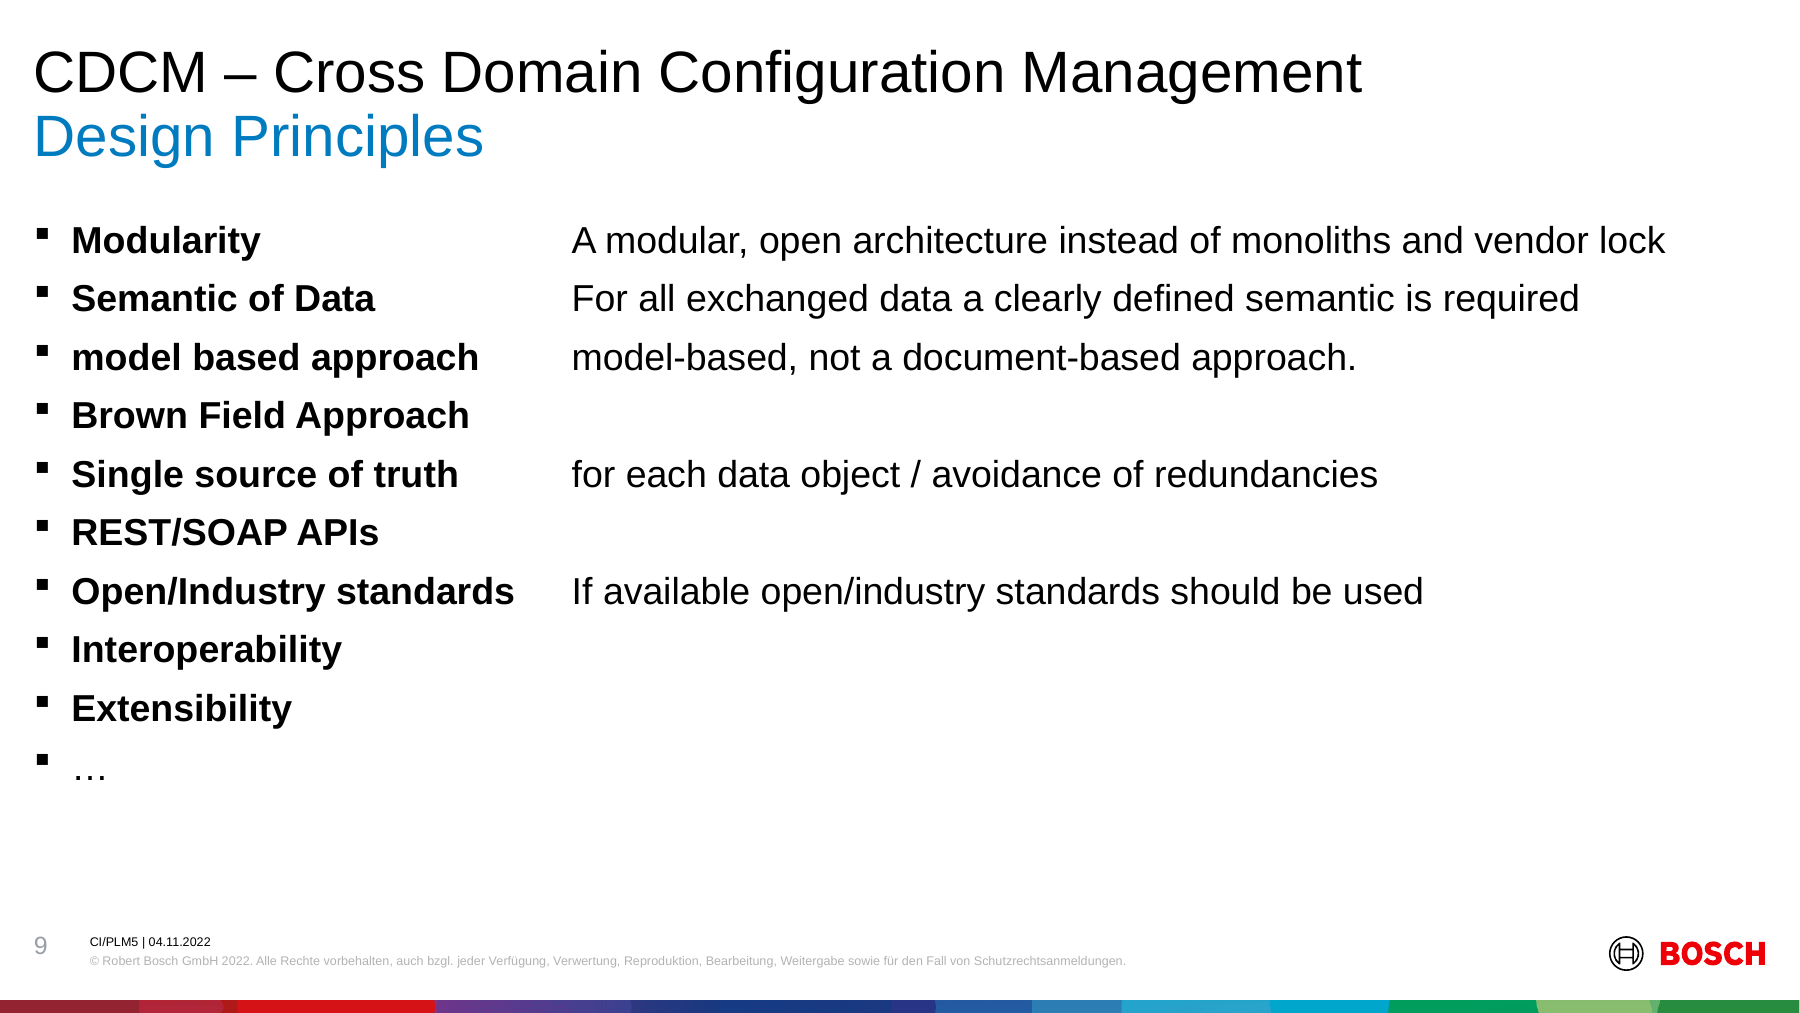

CDCM – Cross Domain Configuration Management
# Design Principles
Modularity	A modular, open architecture instead of monoliths and vendor lock
Semantic of Data	For all exchanged data a clearly defined semantic is required
model based approach	model-based, not a document-based approach.
Brown Field Approach
Single source of truth	for each data object / avoidance of redundancies
REST/SOAP APIs
Open/Industry standards	If available open/industry standards should be used
Interoperability
Extensibility
…
9